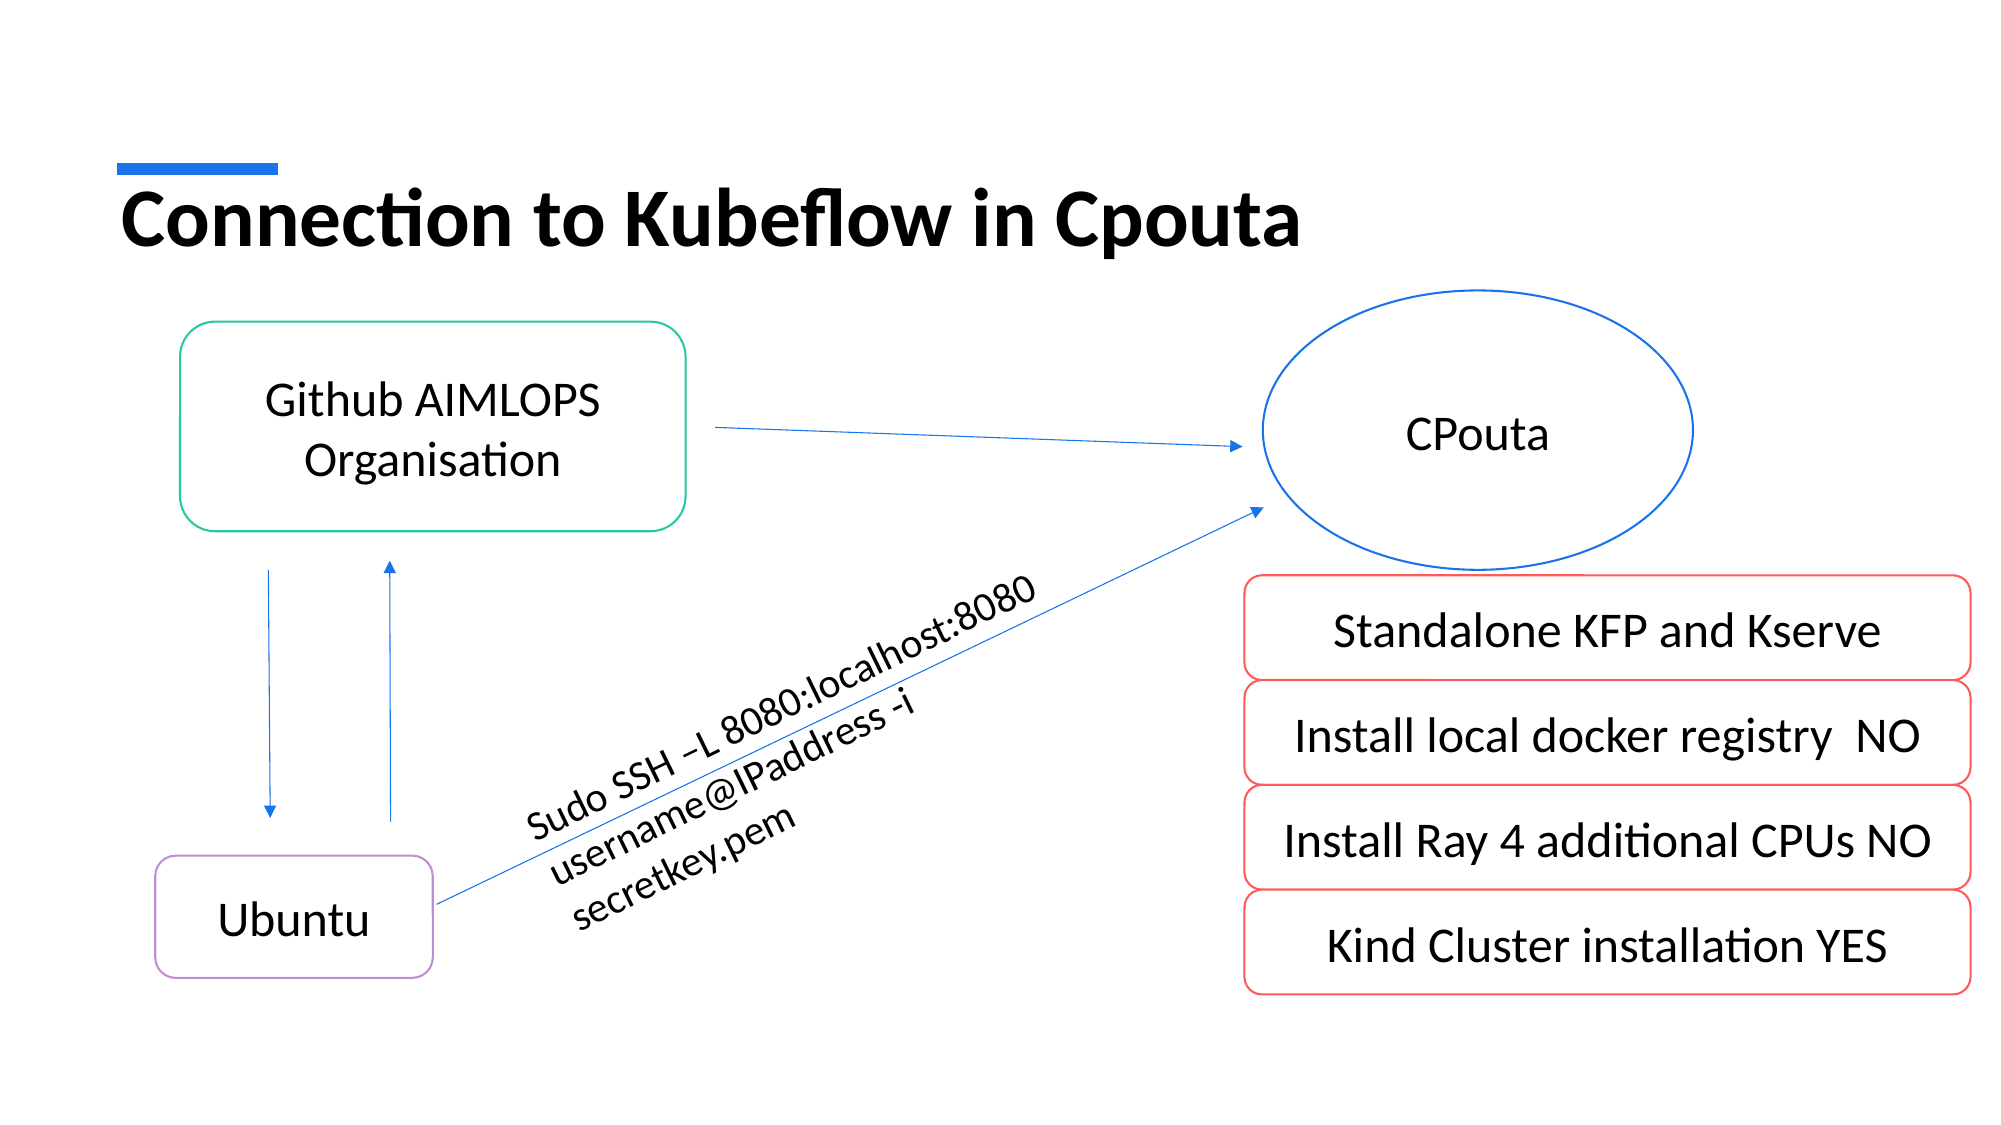

# Connection to Kubeflow in Cpouta
CPouta
Github AIMLOPS Organisation
Standalone KFP and Kserve
Sudo SSH –L 8080:localhost:8080 username@IPaddress -i secretkey.pem
Install local docker registry  NO

Install Ray 4 additional CPUs NO
Ubuntu
Kind Cluster installation YES